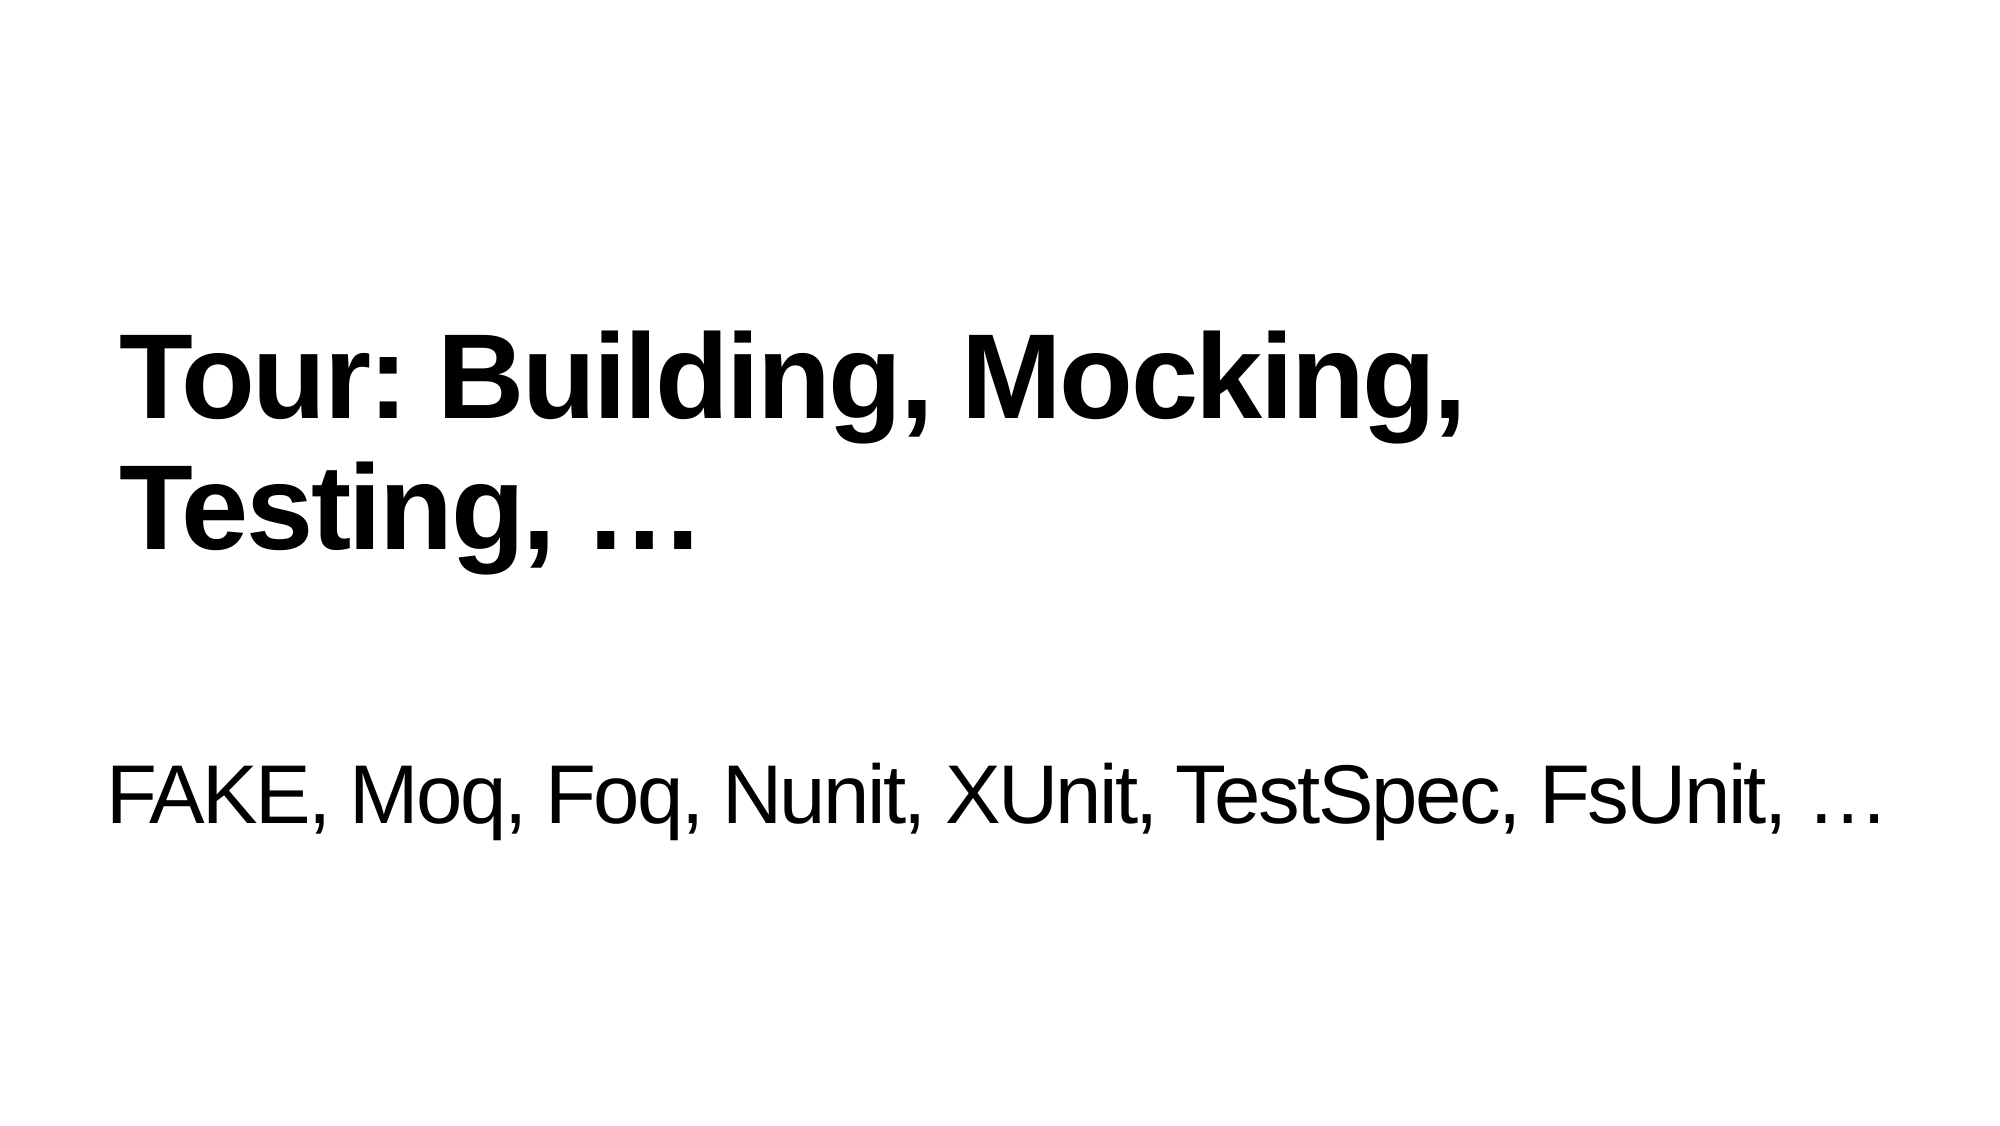

# Tour: Building, Mocking, Testing, …
FAKE, Moq, Foq, Nunit, XUnit, TestSpec, FsUnit, …